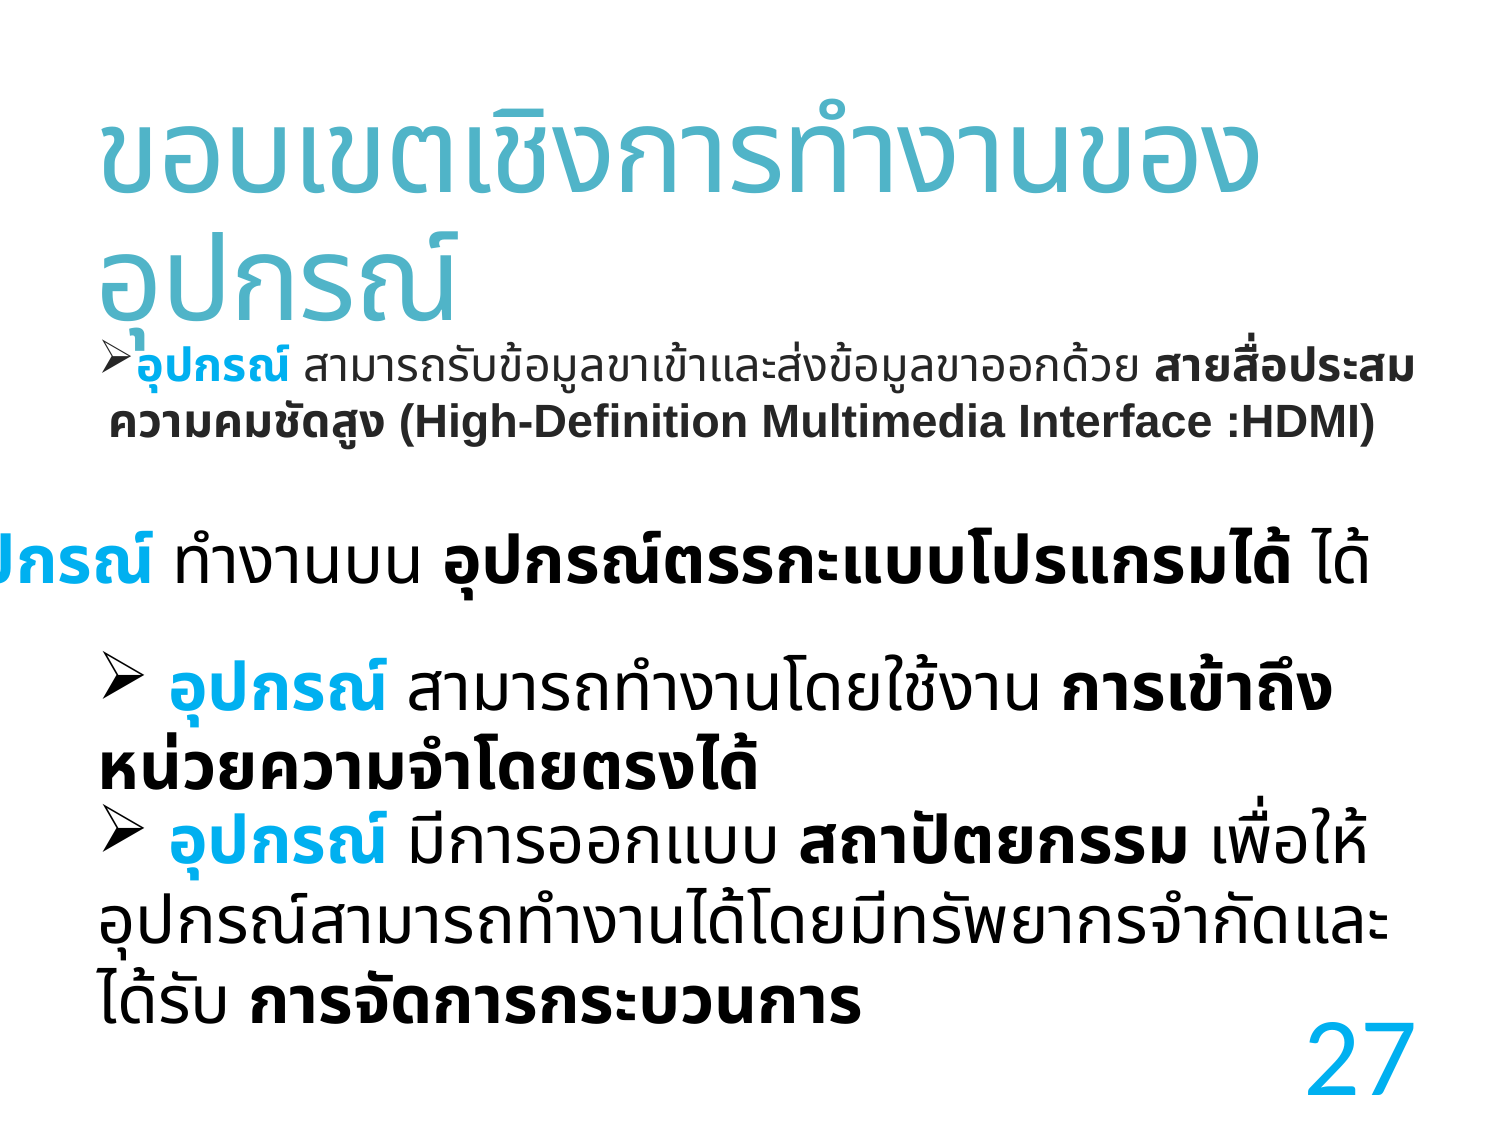

# ขอบเขตเชิงการทำงานของอุปกรณ์
 อุปกรณ์ สามารถรับข้อมูลขาเข้าและส่งข้อมูลขาออกด้วย สายสื่อประสมความคมชัดสูง (High-Definition Multimedia Interface :HDMI)

 อุปกรณ์ ทำงานบน อุปกรณ์ตรรกะแบบโปรแกรมได้ ได้
 อุปกรณ์ สามารถทำงานโดยใช้งาน การเข้าถึงหน่วยความจำโดยตรงได้
 อุปกรณ์ มีการออกแบบ สถาปัตยกรรม เพื่อให้อุปกรณ์สามารถทำงานได้โดยมีทรัพยากรจำกัดและได้รับ การจัดการกระบวนการ
27